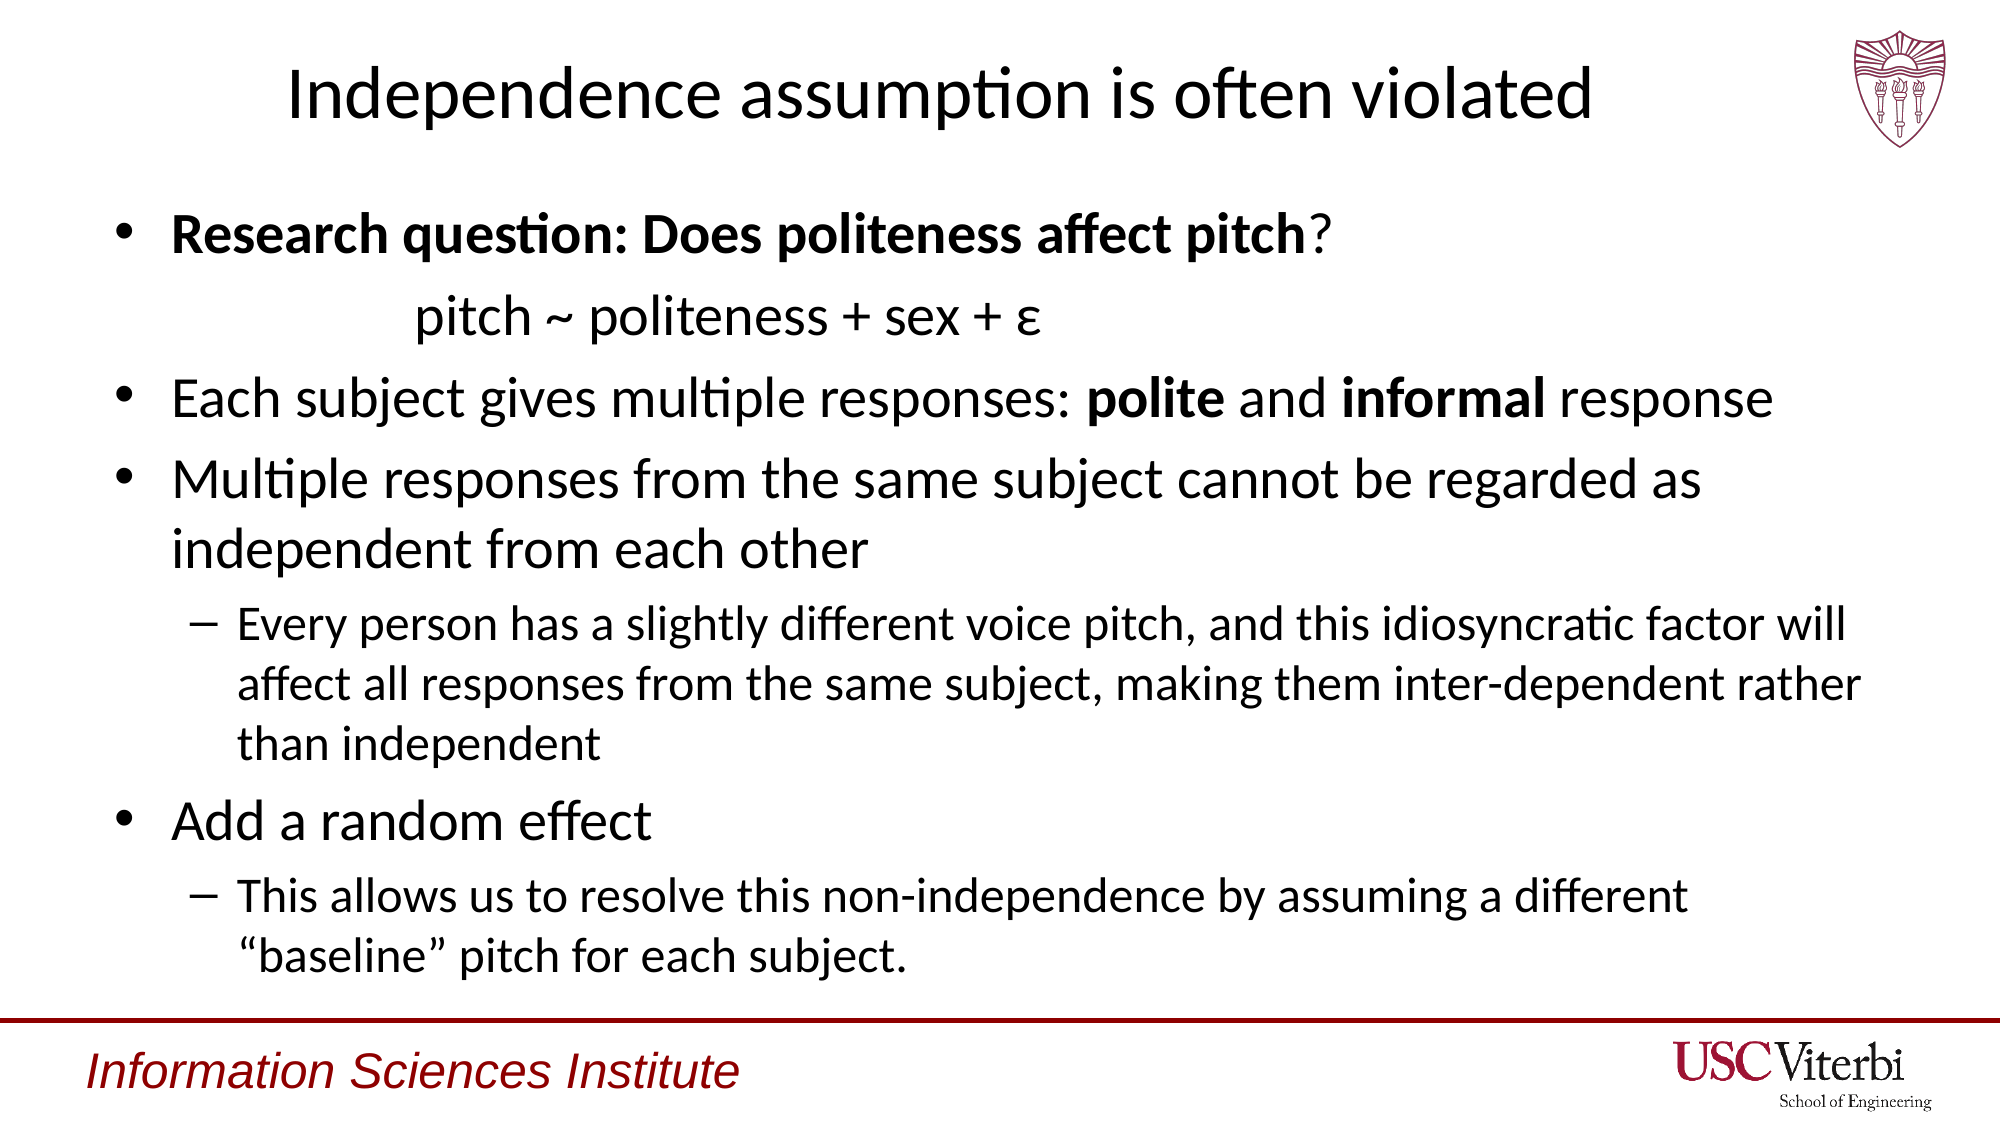

# Independence assumption is often violated
Research question: Does politeness affect pitch?
		pitch ~ politeness + sex + ε
Each subject gives multiple responses: polite and informal response
Multiple responses from the same subject cannot be regarded as independent from each other
Every person has a slightly different voice pitch, and this idiosyncratic factor will affect all responses from the same subject, making them inter-dependent rather than independent
Add a random effect
This allows us to resolve this non-independence by assuming a different “baseline” pitch for each subject.